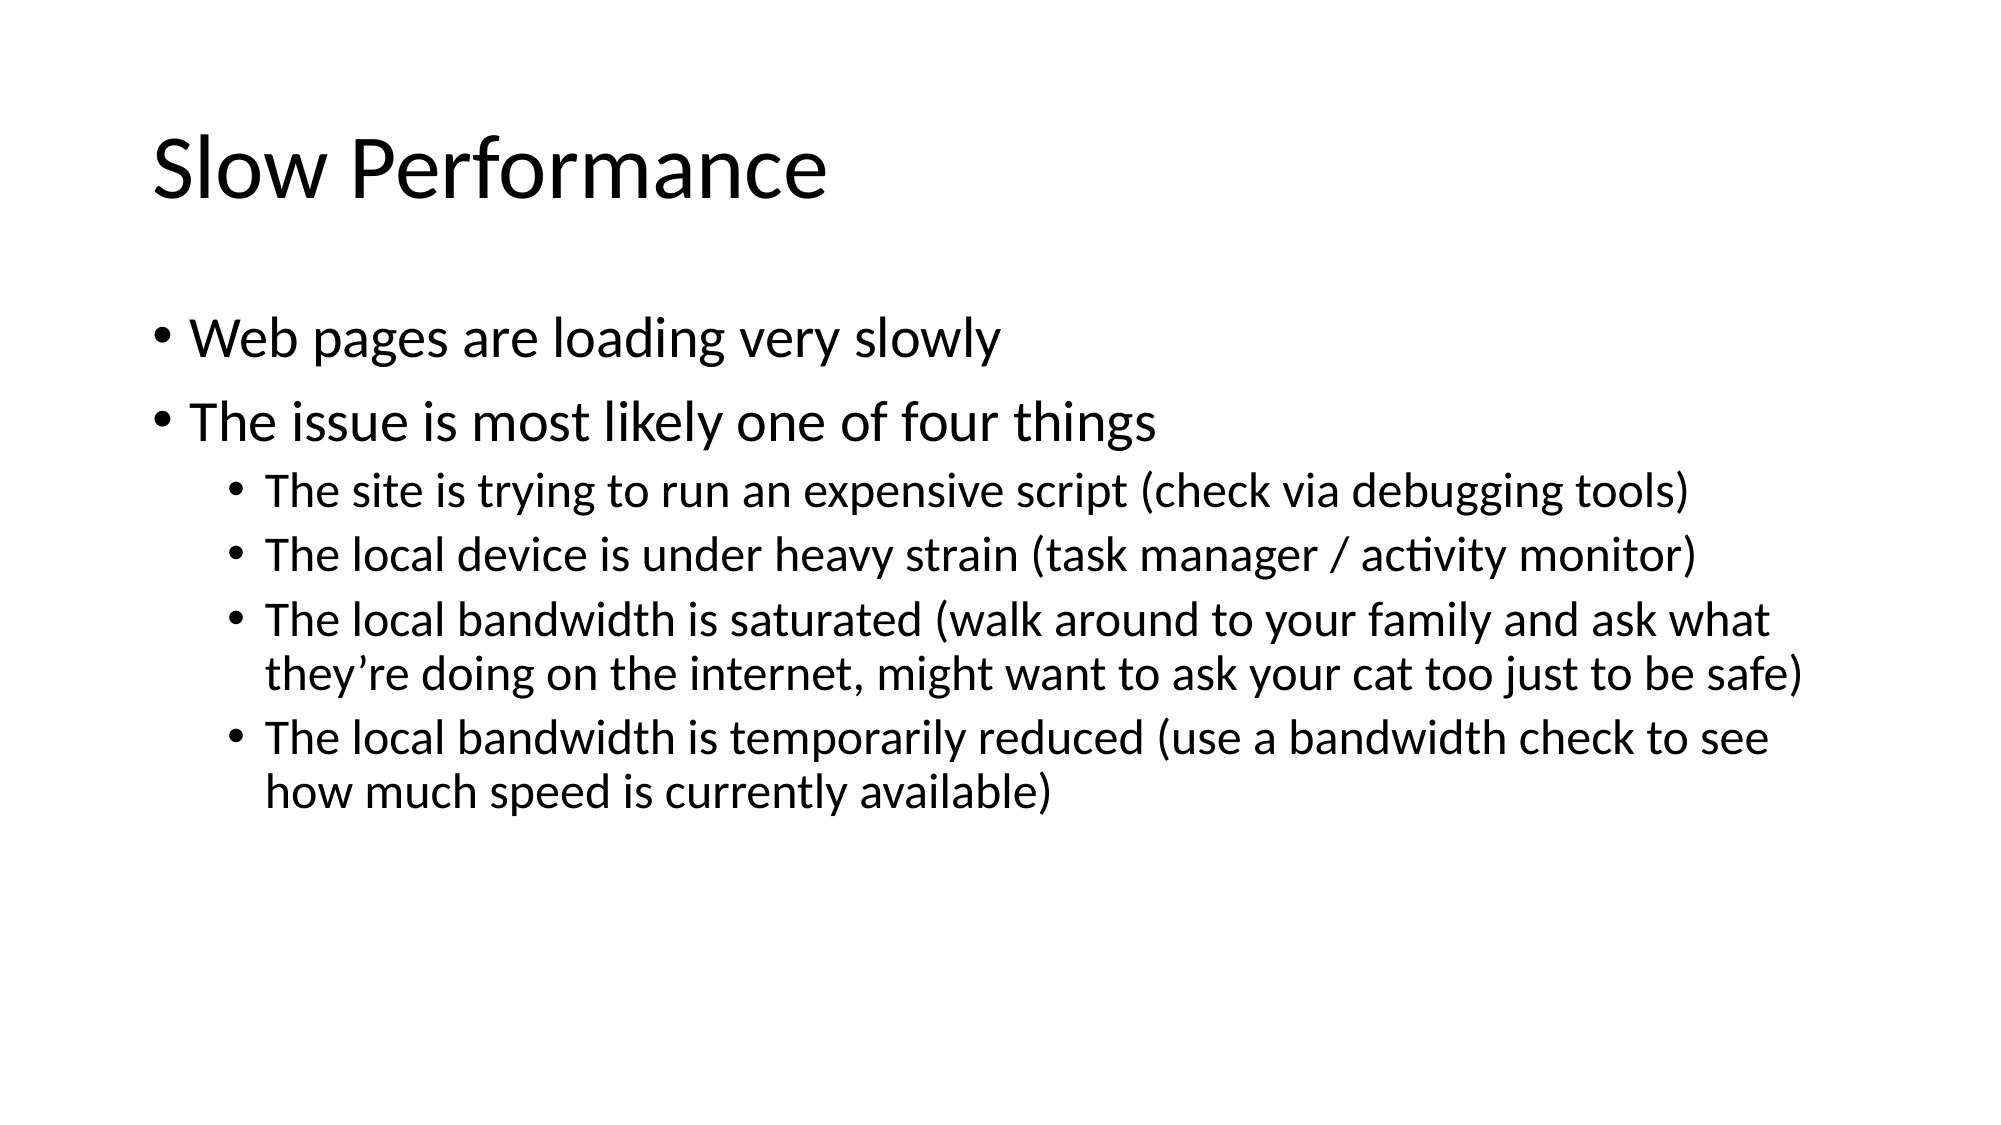

# Slow Performance
Web pages are loading very slowly
The issue is most likely one of four things
The site is trying to run an expensive script (check via debugging tools)
The local device is under heavy strain (task manager / activity monitor)
The local bandwidth is saturated (walk around to your family and ask what they’re doing on the internet, might want to ask your cat too just to be safe)
The local bandwidth is temporarily reduced (use a bandwidth check to see how much speed is currently available)